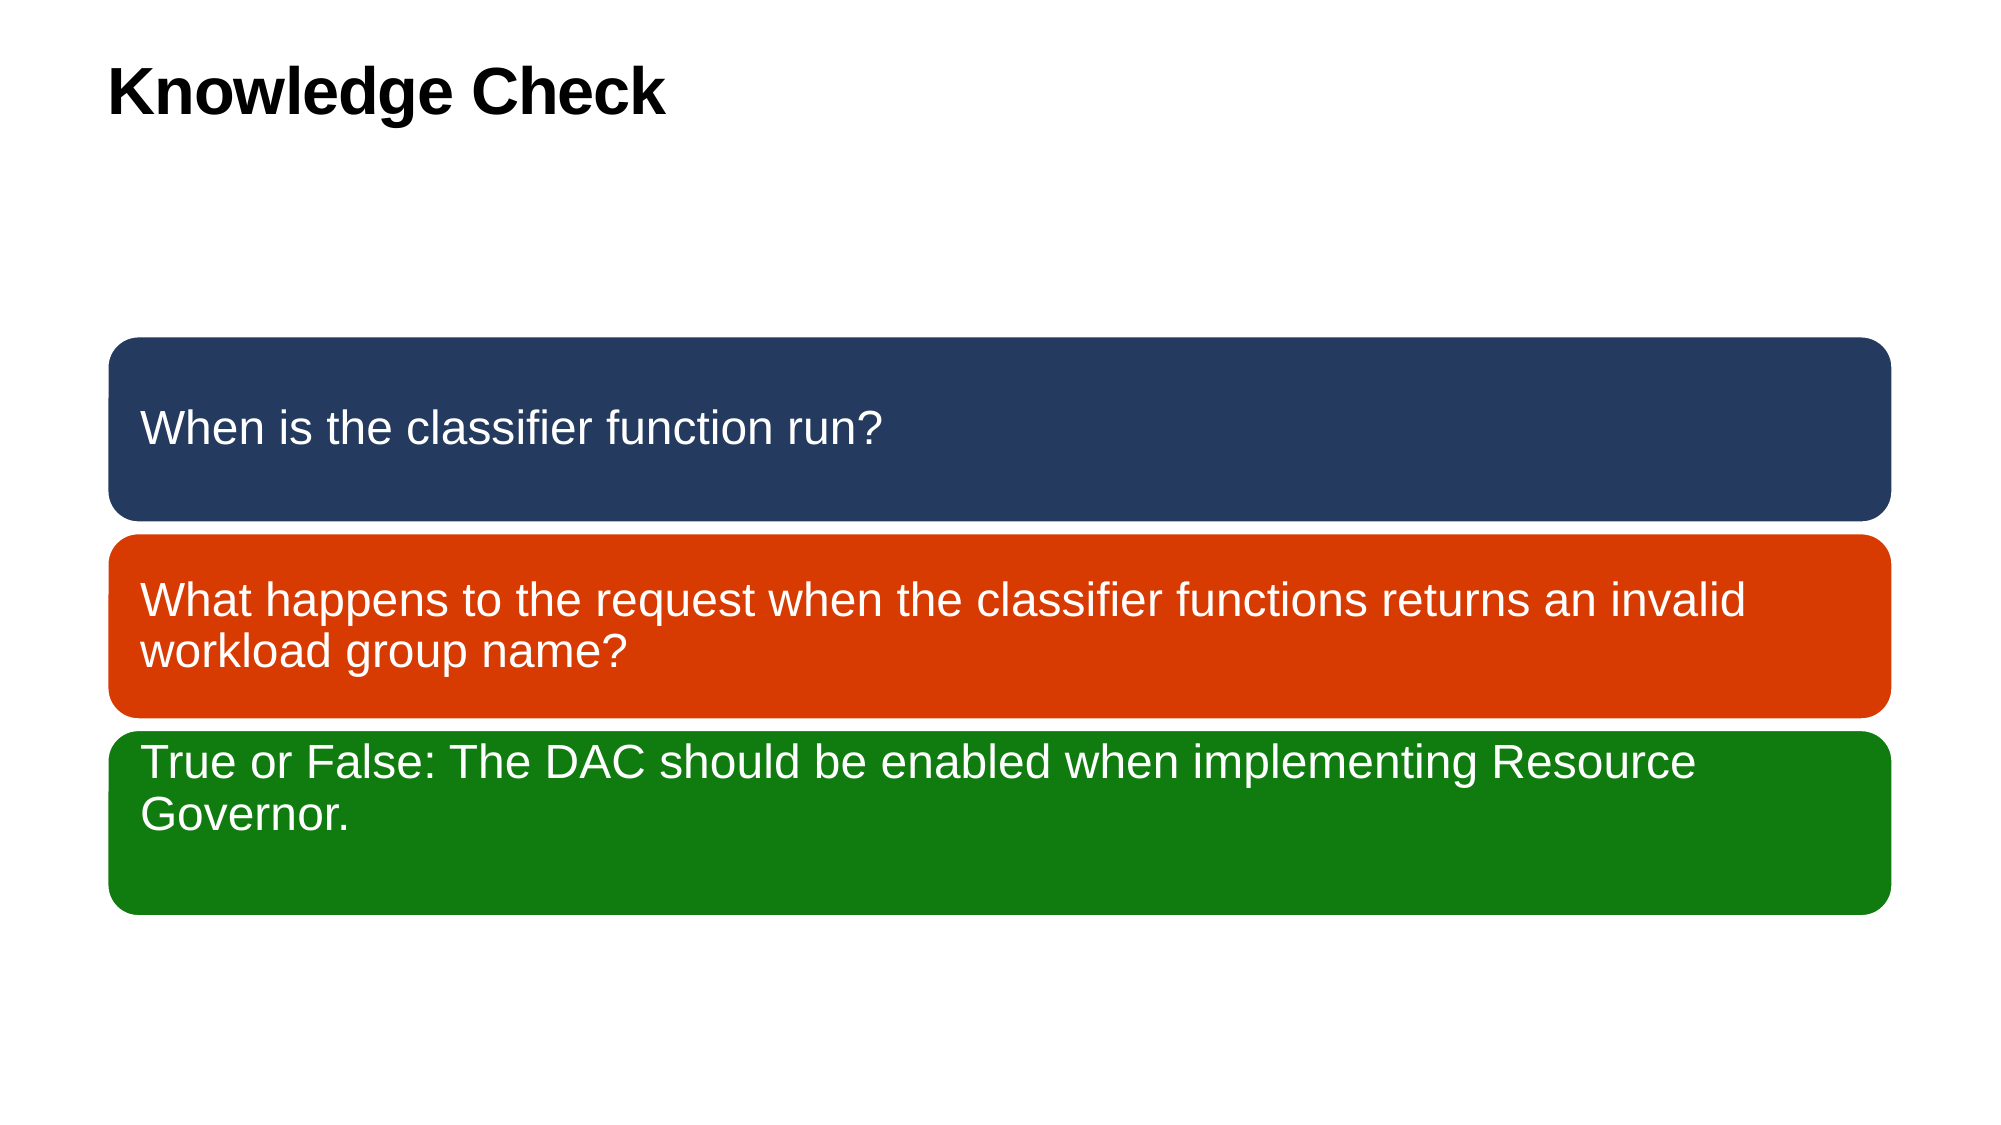

# Knowledge Check
When is the classifier function run?
What happens to the request when the classifier functions returns an invalid workload group name?
True or False: The DAC should be enabled when implementing Resource Governor.